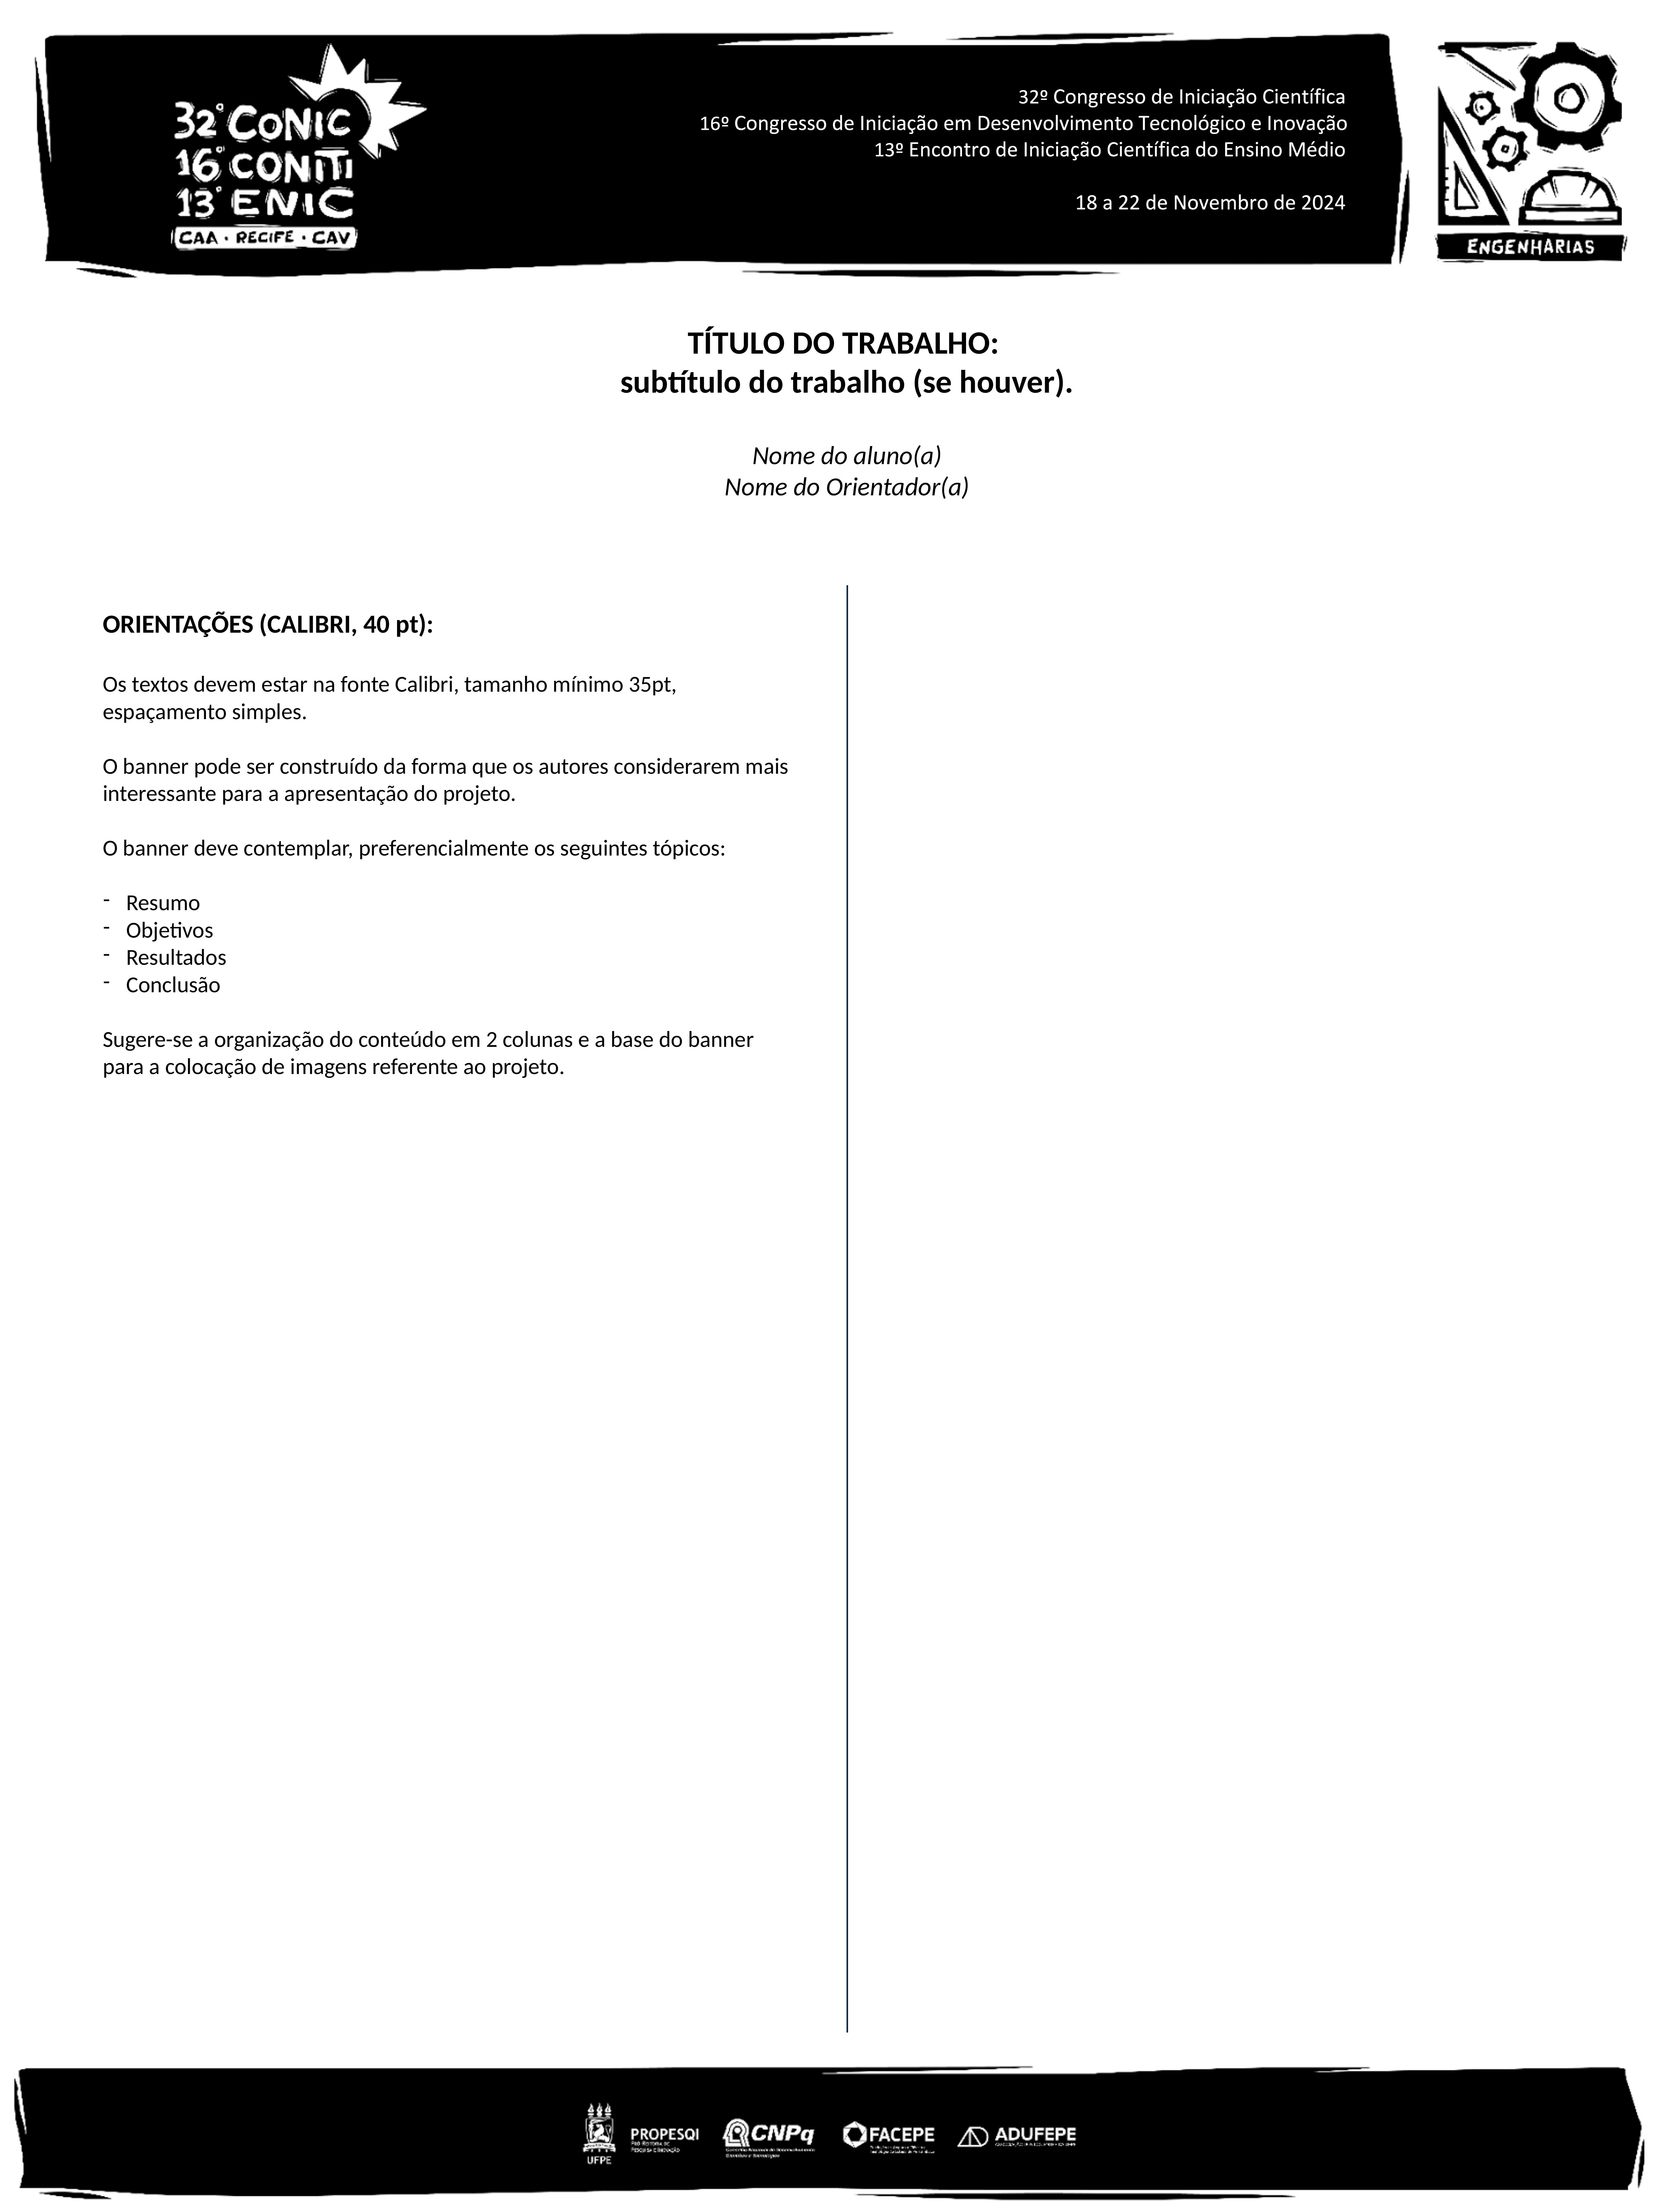

TÍTULO DO TRABALHO:
subtítulo do trabalho (se houver).

Nome do aluno(a)
Nome do Orientador(a)
ORIENTAÇÕES (CALIBRI, 40 pt):

Os textos devem estar na fonte Calibri, tamanho mínimo 35pt, espaçamento simples.
O banner pode ser construído da forma que os autores considerarem mais interessante para a apresentação do projeto.

O banner deve contemplar, preferencialmente os seguintes tópicos:

Resumo
Objetivos
Resultados
Conclusão

Sugere-se a organização do conteúdo em 2 colunas e a base do banner para a colocação de imagens referente ao projeto.